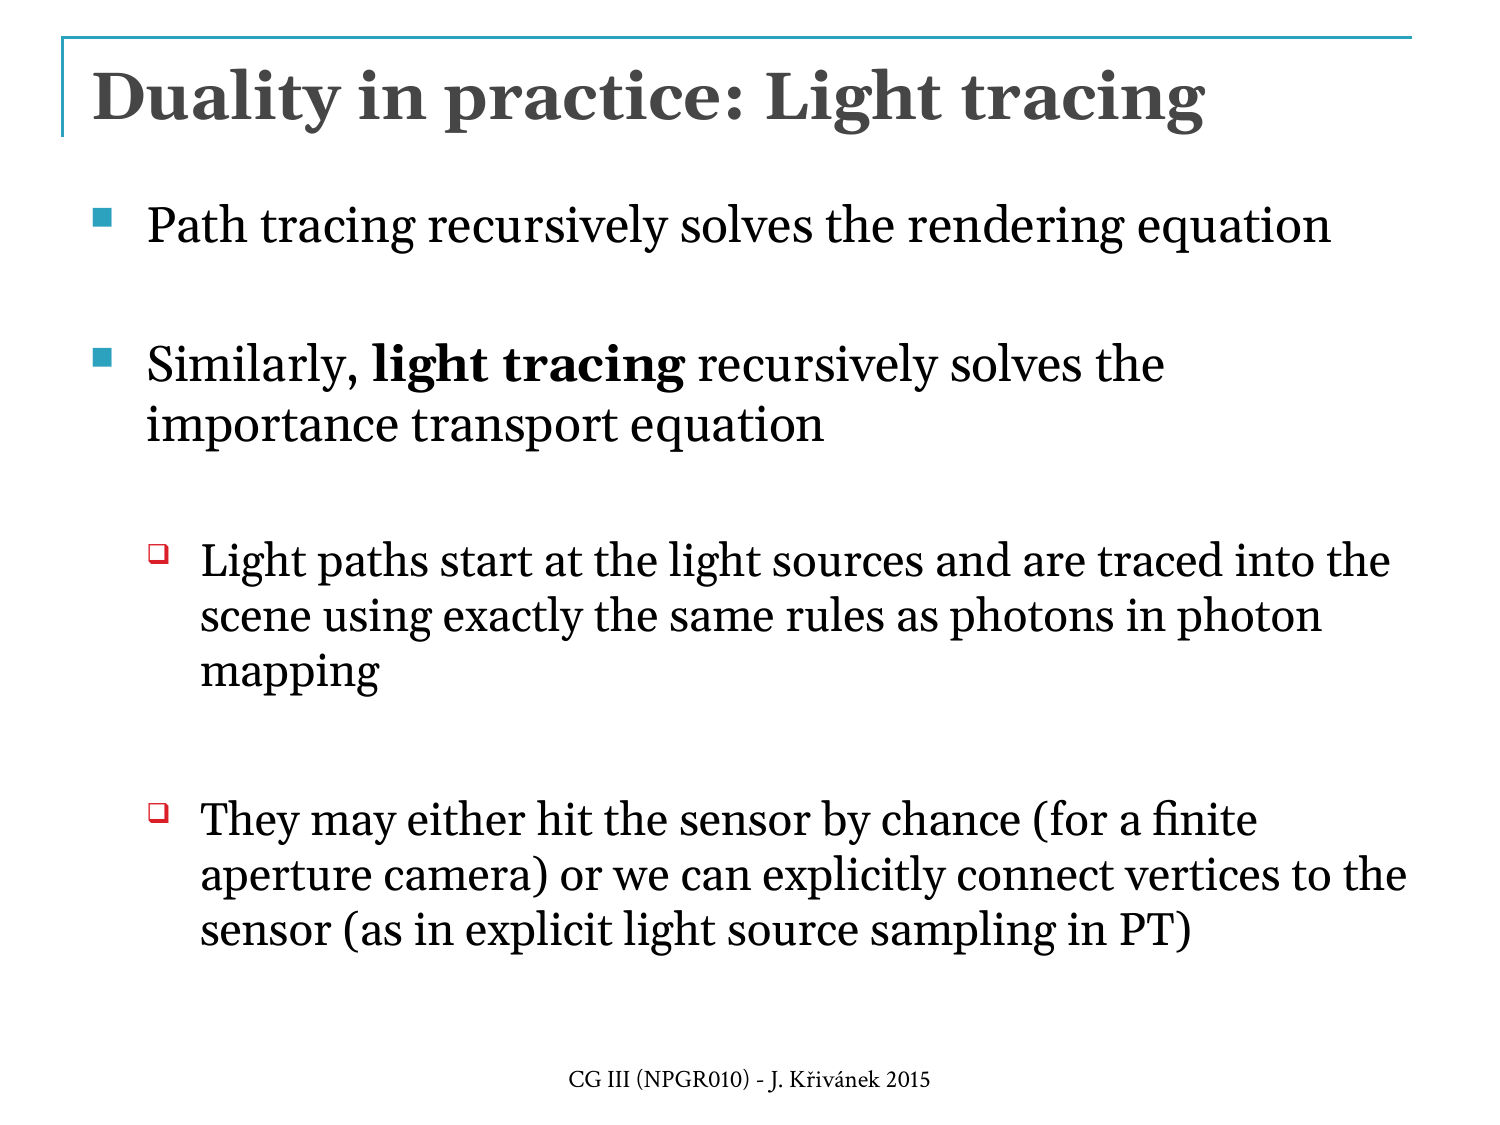

# Duality in practice: Light tracing
Path tracing recursively solves the rendering equation

Similarly, light tracing recursively solves the importance transport equation

Light paths start at the light sources and are traced into the scene using exactly the same rules as photons in photon mapping

They may either hit the sensor by chance (for a finite aperture camera) or we can explicitly connect vertices to the sensor (as in explicit light source sampling in PT)

CG III (NPGR010) - J. Křivánek 2015